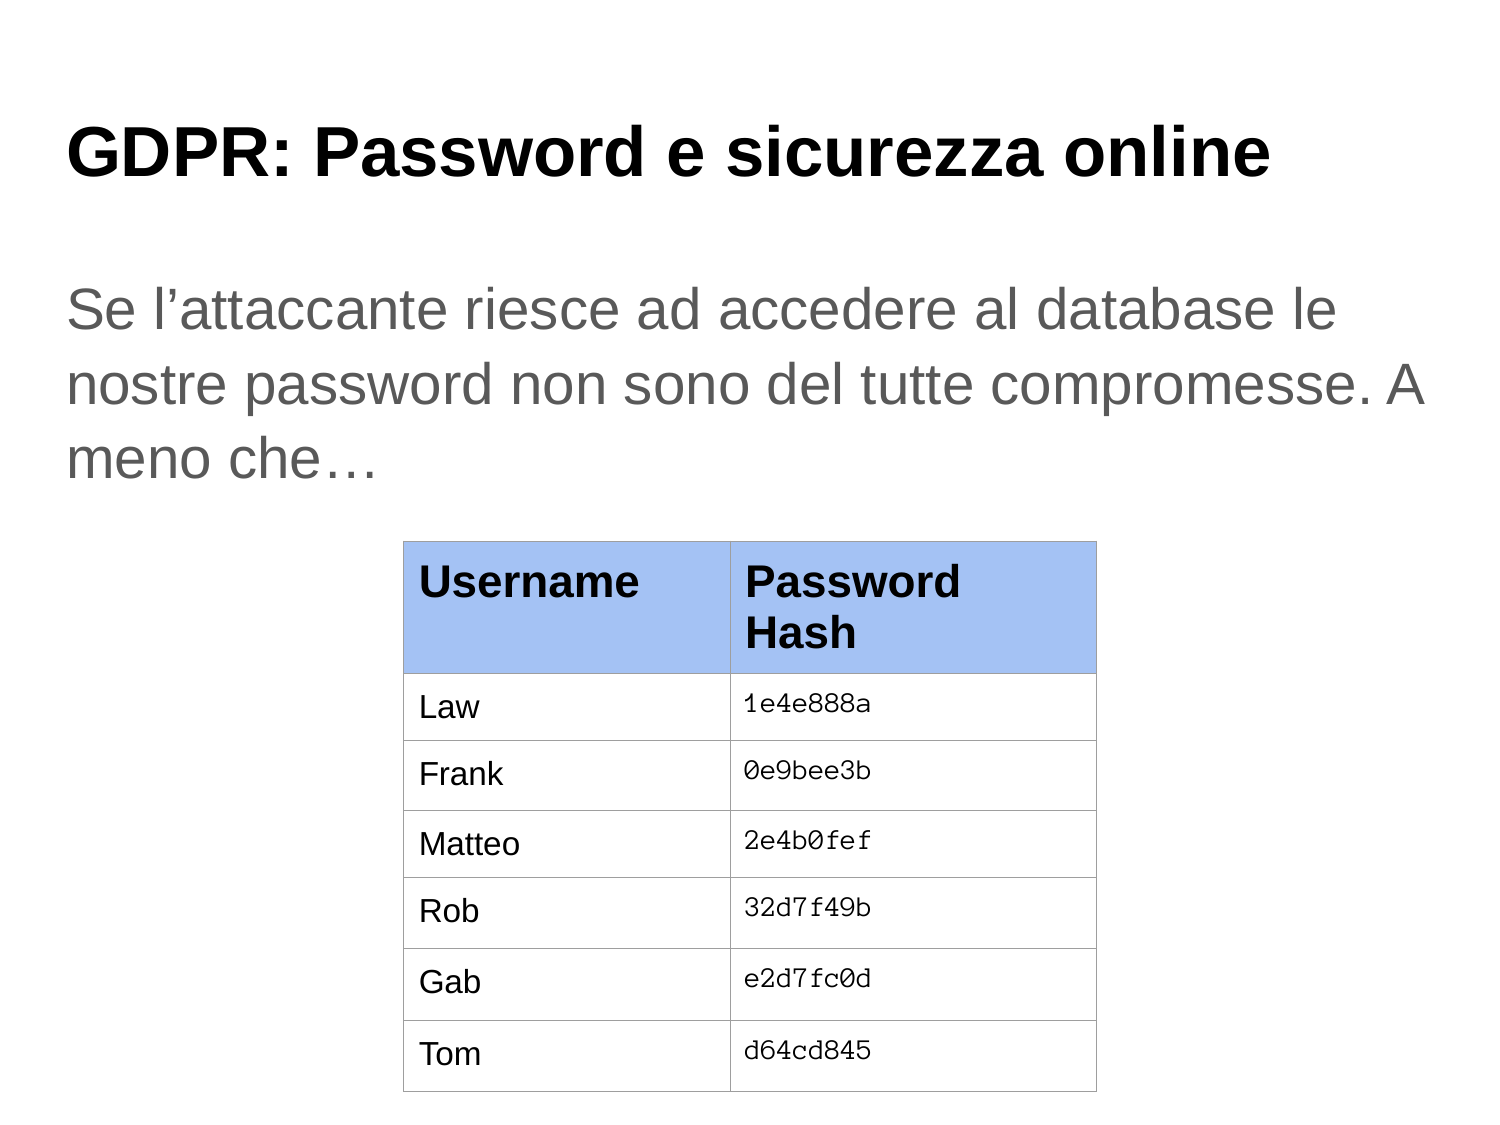

# GDPR: Password e sicurezza online
Se l’attaccante riesce ad accedere al database le nostre password non sono del tutte compromesse. A meno che…
| Username | Password Hash |
| --- | --- |
| Law | 1e4e888a |
| Frank | 0e9bee3b |
| Matteo | 2e4b0fef |
| Rob | 32d7f49b |
| Gab | e2d7fc0d |
| Tom | d64cd845 |